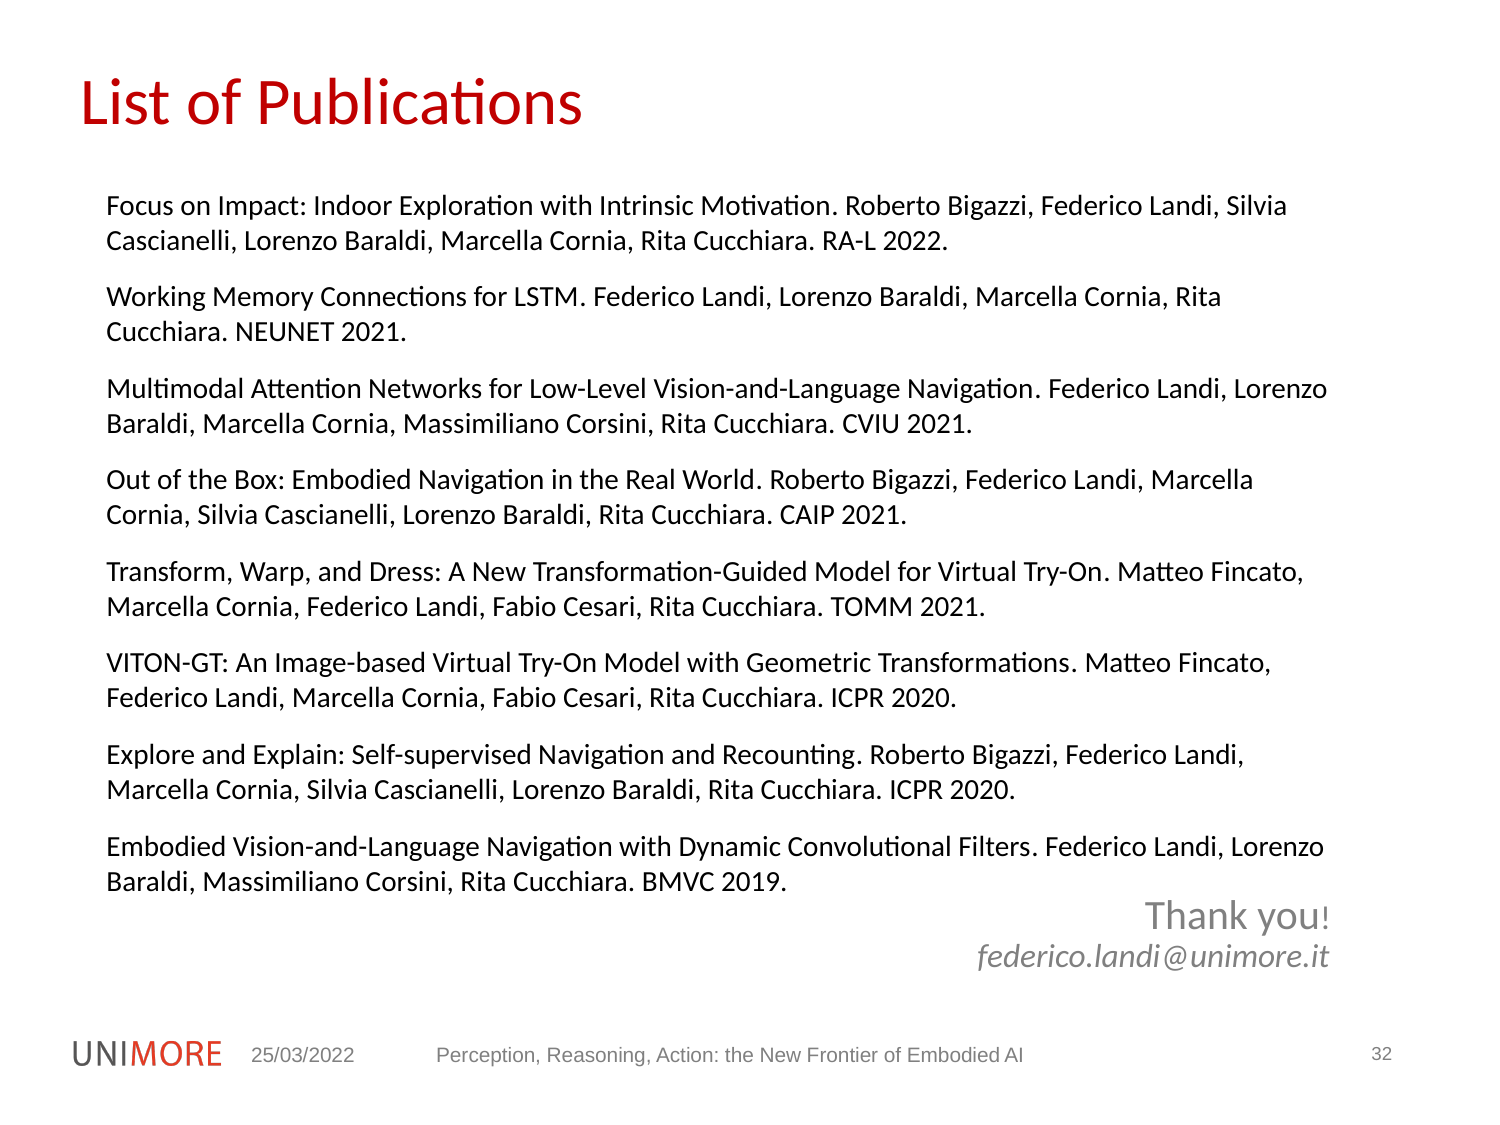

List of Publications
Focus on Impact: Indoor Exploration with Intrinsic Motivation. Roberto Bigazzi, Federico Landi, Silvia Cascianelli, Lorenzo Baraldi, Marcella Cornia, Rita Cucchiara. RA-L 2022.
Working Memory Connections for LSTM. Federico Landi, Lorenzo Baraldi, Marcella Cornia, Rita Cucchiara. NEUNET 2021.
Multimodal Attention Networks for Low-Level Vision-and-Language Navigation. Federico Landi, Lorenzo Baraldi, Marcella Cornia, Massimiliano Corsini, Rita Cucchiara. CVIU 2021.
Out of the Box: Embodied Navigation in the Real World. Roberto Bigazzi, Federico Landi, Marcella Cornia, Silvia Cascianelli, Lorenzo Baraldi, Rita Cucchiara. CAIP 2021.
Transform, Warp, and Dress: A New Transformation-Guided Model for Virtual Try-On. Matteo Fincato, Marcella Cornia, Federico Landi, Fabio Cesari, Rita Cucchiara. TOMM 2021.
VITON-GT: An Image-based Virtual Try-On Model with Geometric Transformations. Matteo Fincato, Federico Landi, Marcella Cornia, Fabio Cesari, Rita Cucchiara. ICPR 2020.
Explore and Explain: Self-supervised Navigation and Recounting. Roberto Bigazzi, Federico Landi, Marcella Cornia, Silvia Cascianelli, Lorenzo Baraldi, Rita Cucchiara. ICPR 2020.
Embodied Vision-and-Language Navigation with Dynamic Convolutional Filters. Federico Landi, Lorenzo Baraldi, Massimiliano Corsini, Rita Cucchiara. BMVC 2019.
Thank you!
federico.landi@unimore.it
25/03/2022
Perception, Reasoning, Action: the New Frontier of Embodied AI
32